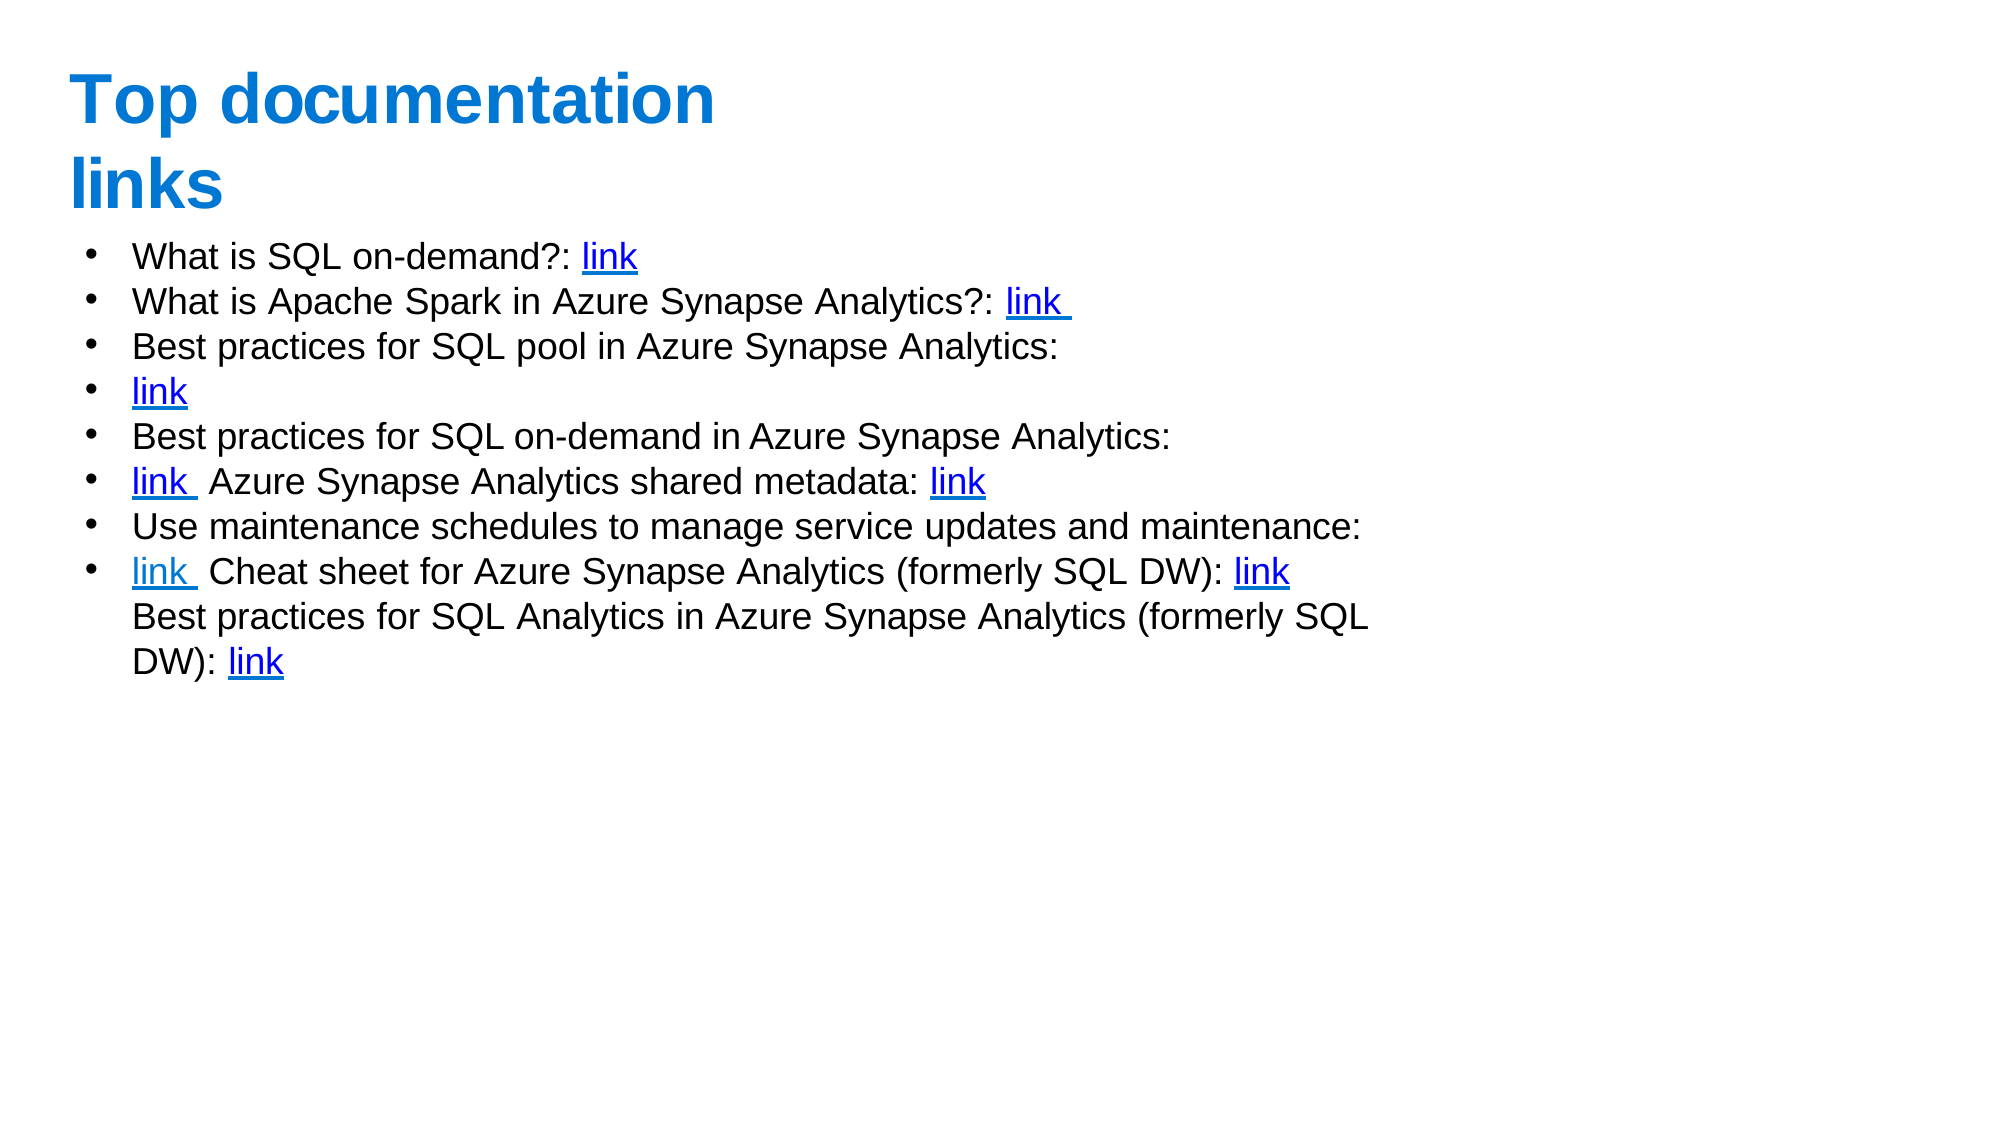

# Top documentation links
•
•
•
•
•
•
•
•
What is SQL on-demand?: link
What is Apache Spark in Azure Synapse Analytics?: link  Best practices for SQL pool in Azure Synapse Analytics: link
Best practices for SQL on-demand in Azure Synapse Analytics: link  Azure Synapse Analytics shared metadata: link
Use maintenance schedules to manage service updates and maintenance: link  Cheat sheet for Azure Synapse Analytics (formerly SQL DW): link
Best practices for SQL Analytics in Azure Synapse Analytics (formerly SQL DW): link